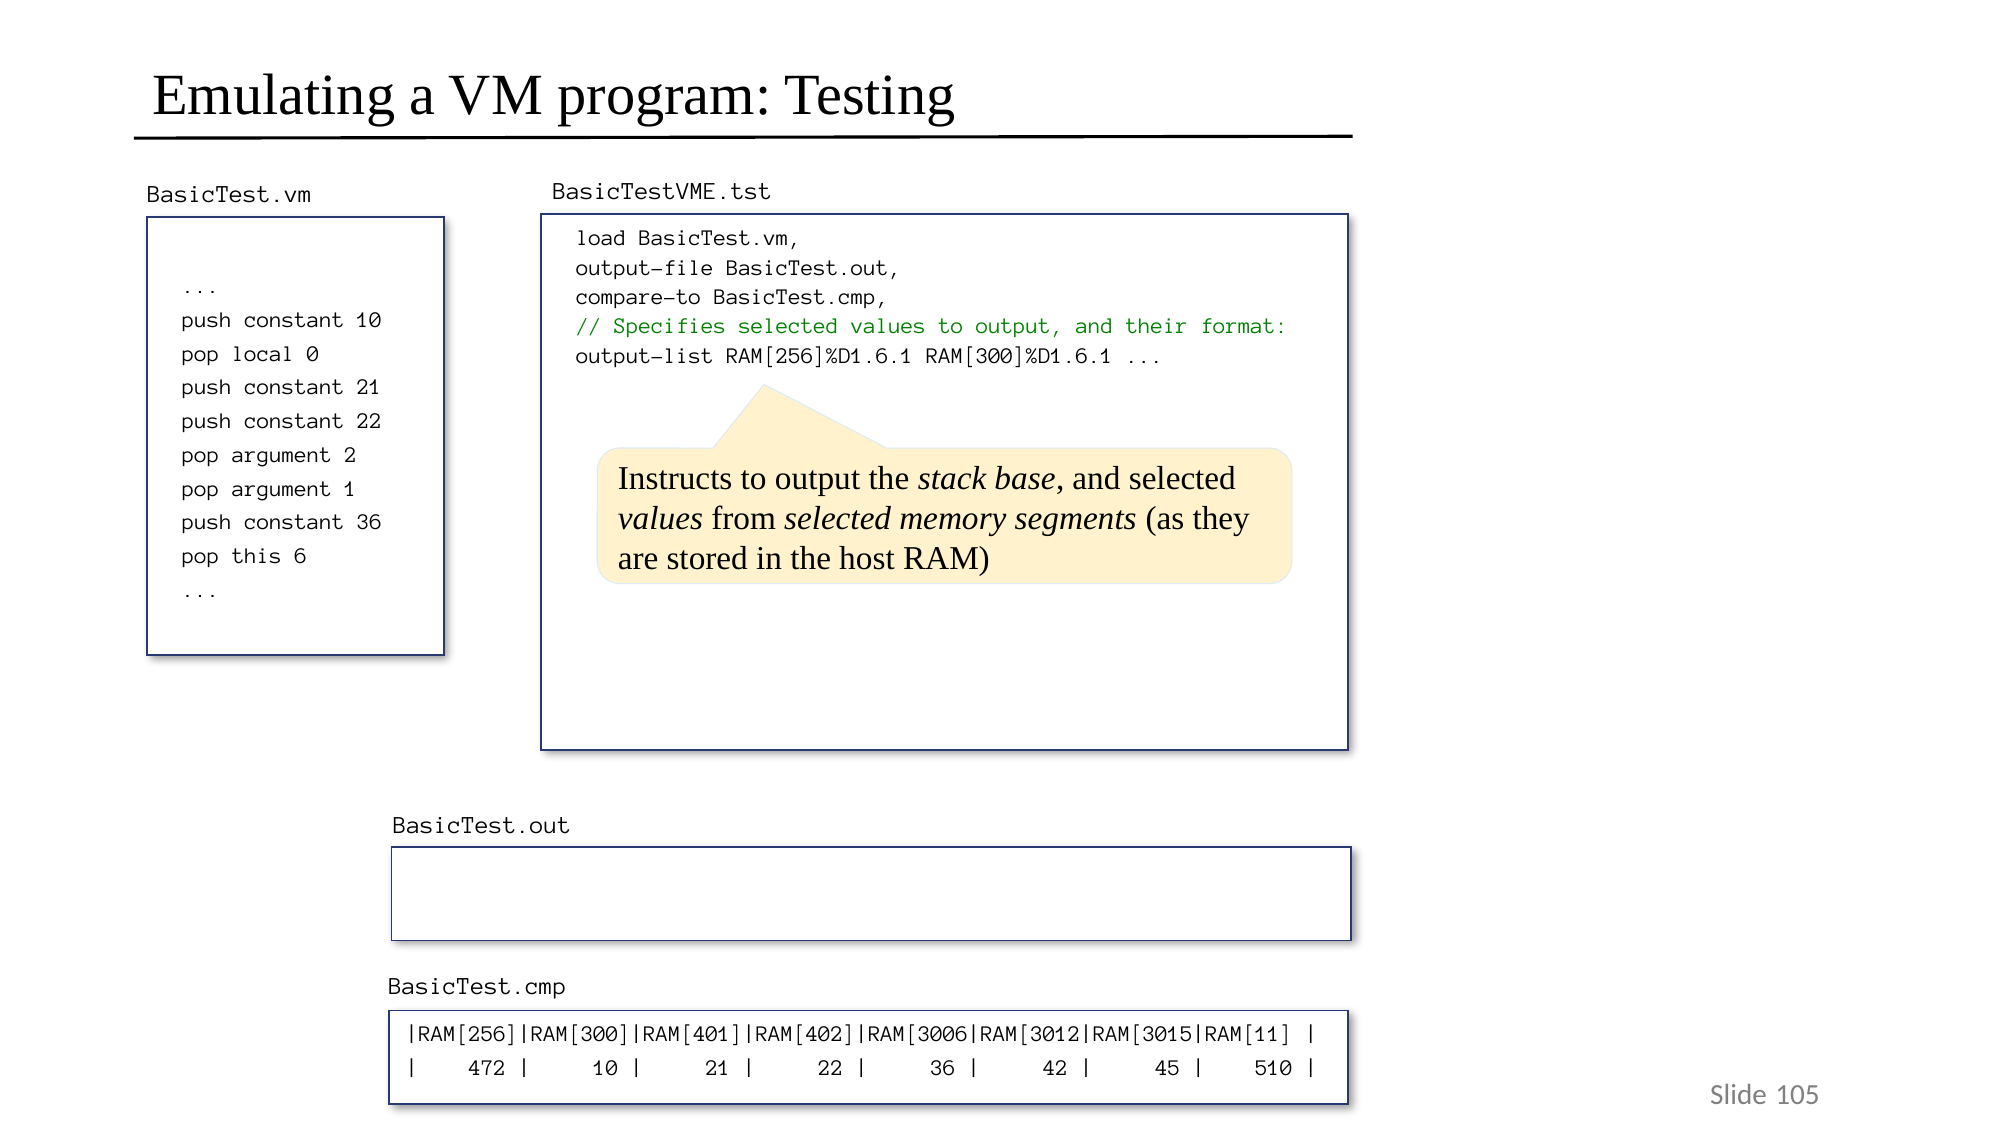

# Emulating a VM program: Testing

BasicTest.vm
BasicTestVME.tst
load BasicTest.vm,
output-file BasicTest.out,
compare-to BasicTest.cmp,
// Specifies selected values to output, and their format:
output-list RAM[256]%D1.6.1 RAM[300]%D1.6.1 ...

...
push constant 10
pop local 0
push constant 21
push constant 22
pop argument 2
pop argument 1
push constant 36
pop this 6
...

Instructs to output the stack base, and selected values from selected memory segments (as they are stored in the host RAM)

BasicTest.out

BasicTest.cmp
|RAM[256]|RAM[300]|RAM[401]|RAM[402]|RAM[3006|RAM[3012|RAM[3015|RAM[11] |
|    472 |     10 |     21 |     22 |     36 |     42 |     45 |    510 |